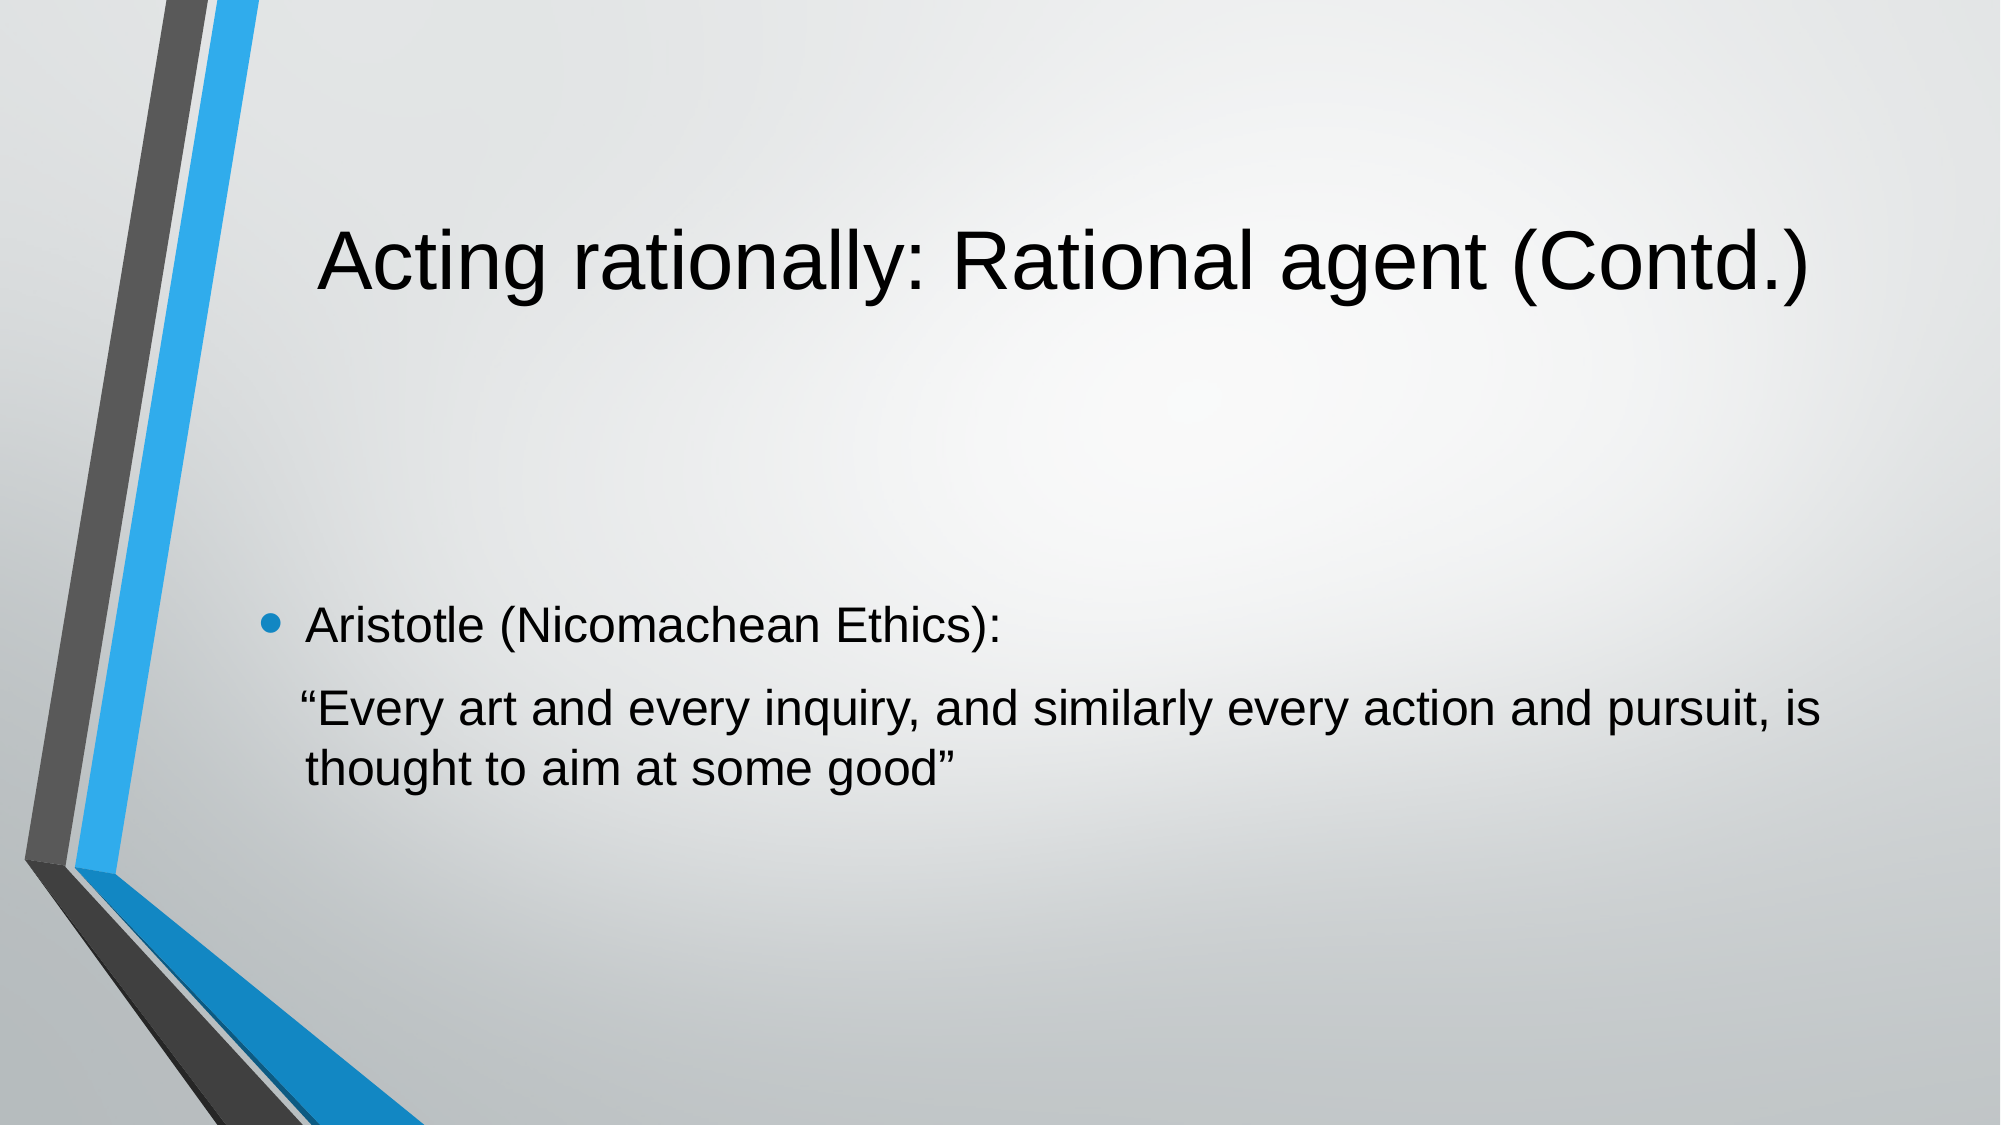

# Acting rationally: Rational agent (Contd.)
Aristotle (Nicomachean Ethics):
   “Every art and every inquiry, and similarly every action and pursuit, is thought to aim at some good”